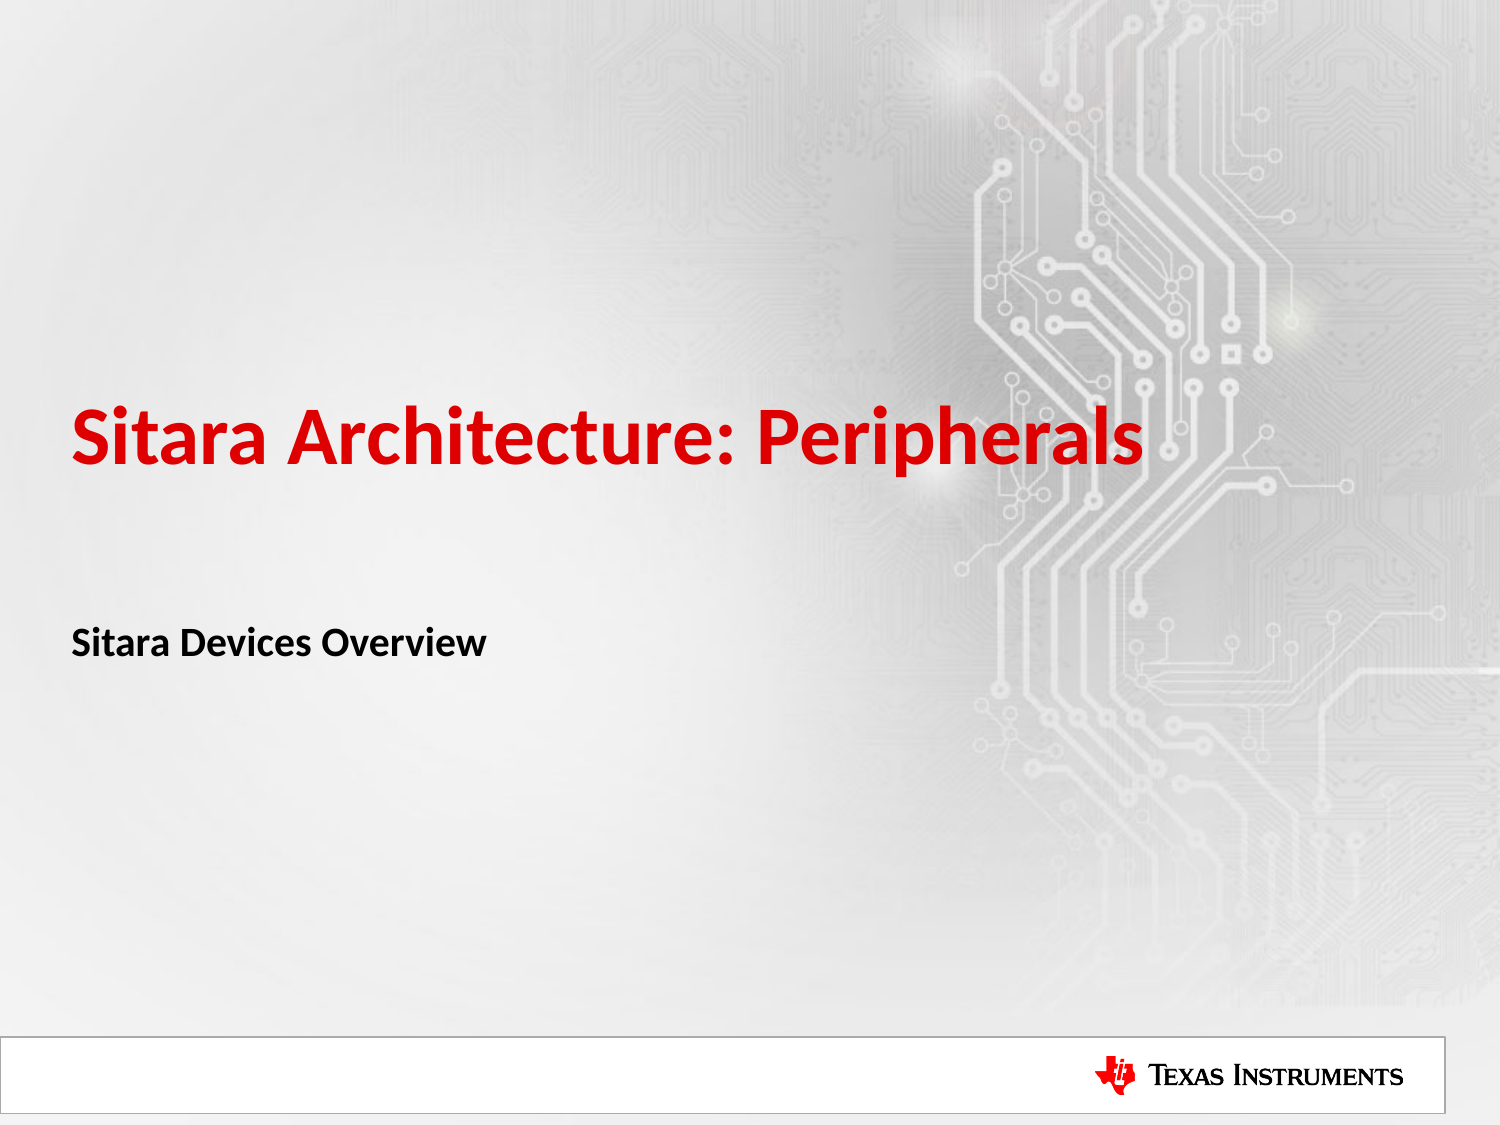

# Sitara Architecture: Peripherals
Sitara Devices Overview